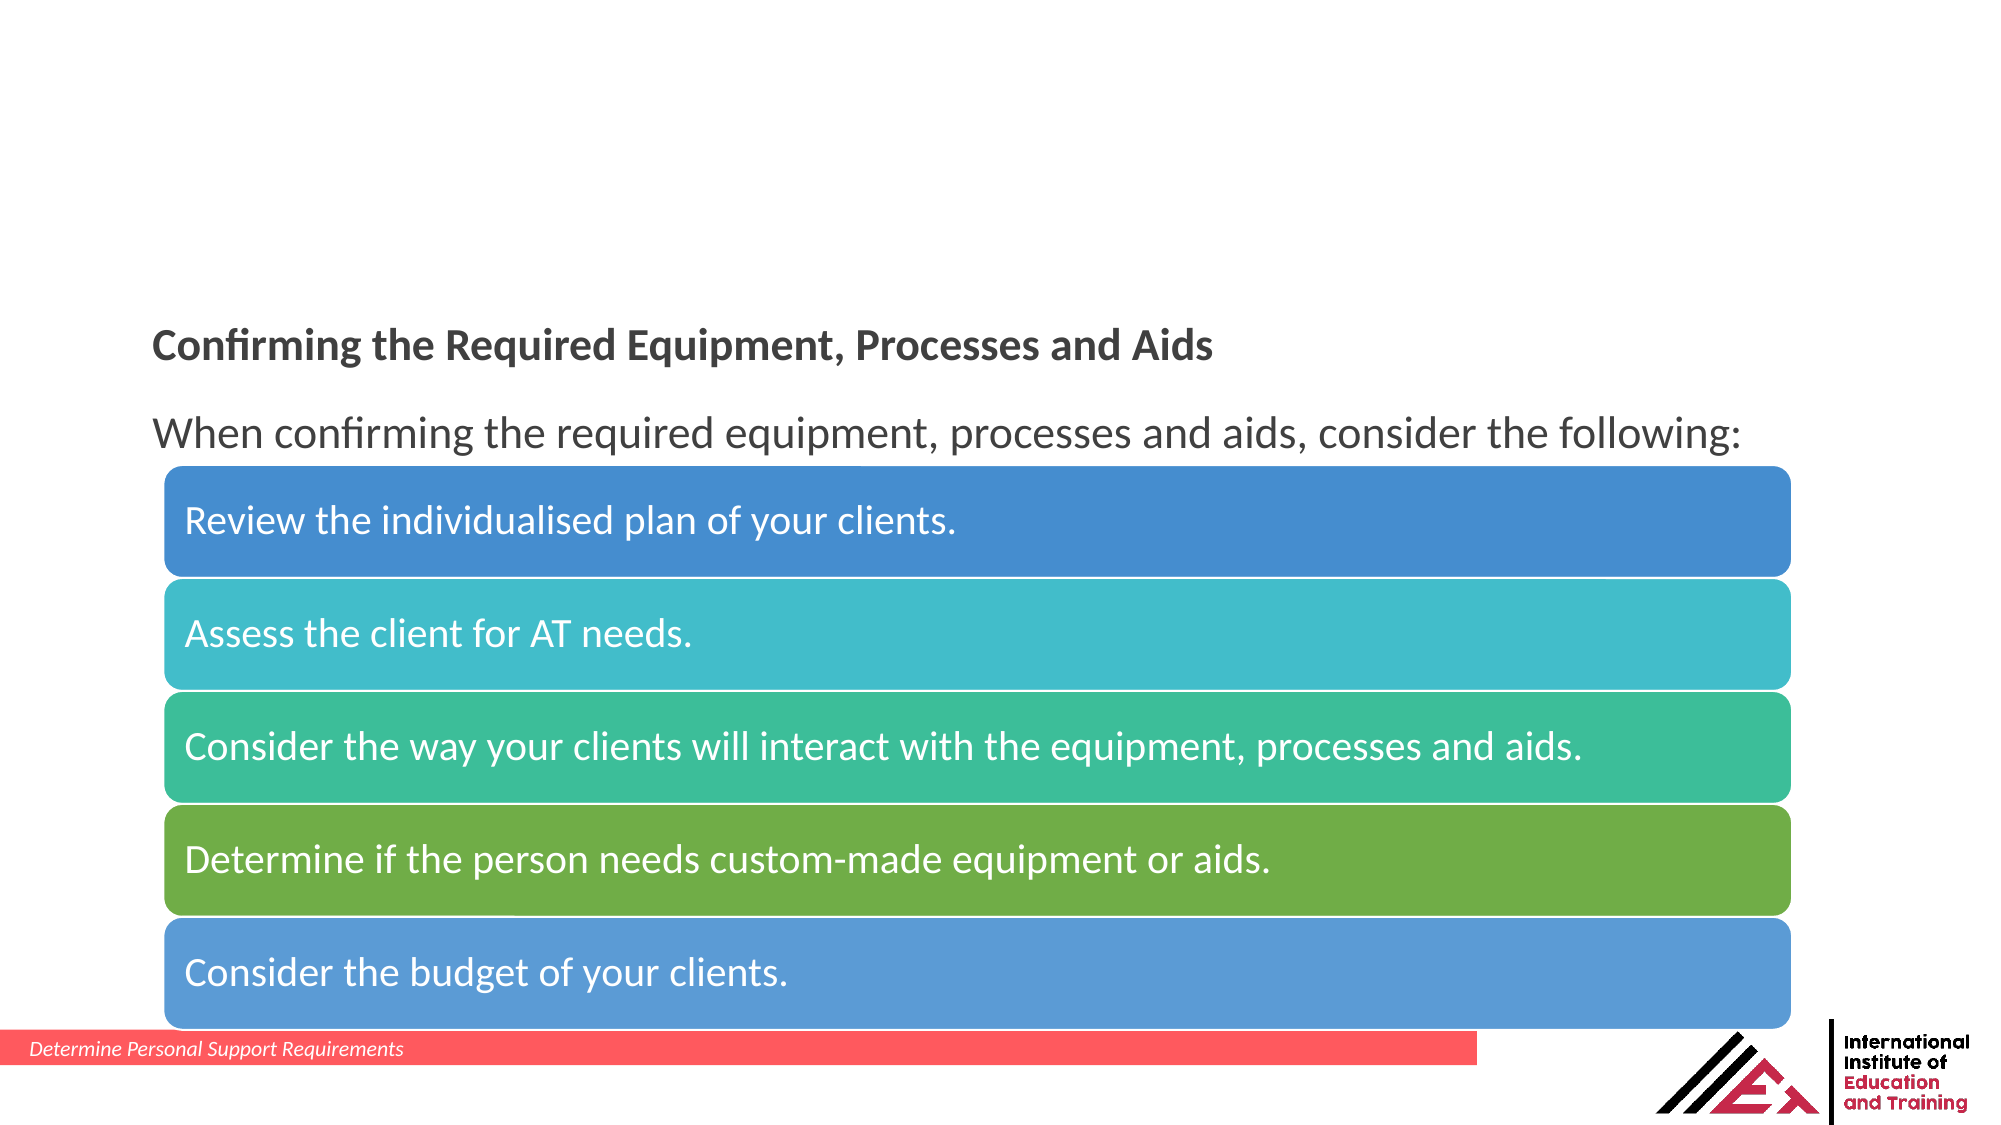

Confirming the Required Equipment, Processes and Aids
When confirming the required equipment, processes and aids, consider the following:

Review the individualised plan of your clients.
Assess the client for AT needs.
Consider the way your clients will interact with the equipment, processes and aids.
Determine if the person needs custom-made equipment or aids.
Consider the budget of your clients.
Determine Personal Support Requirements